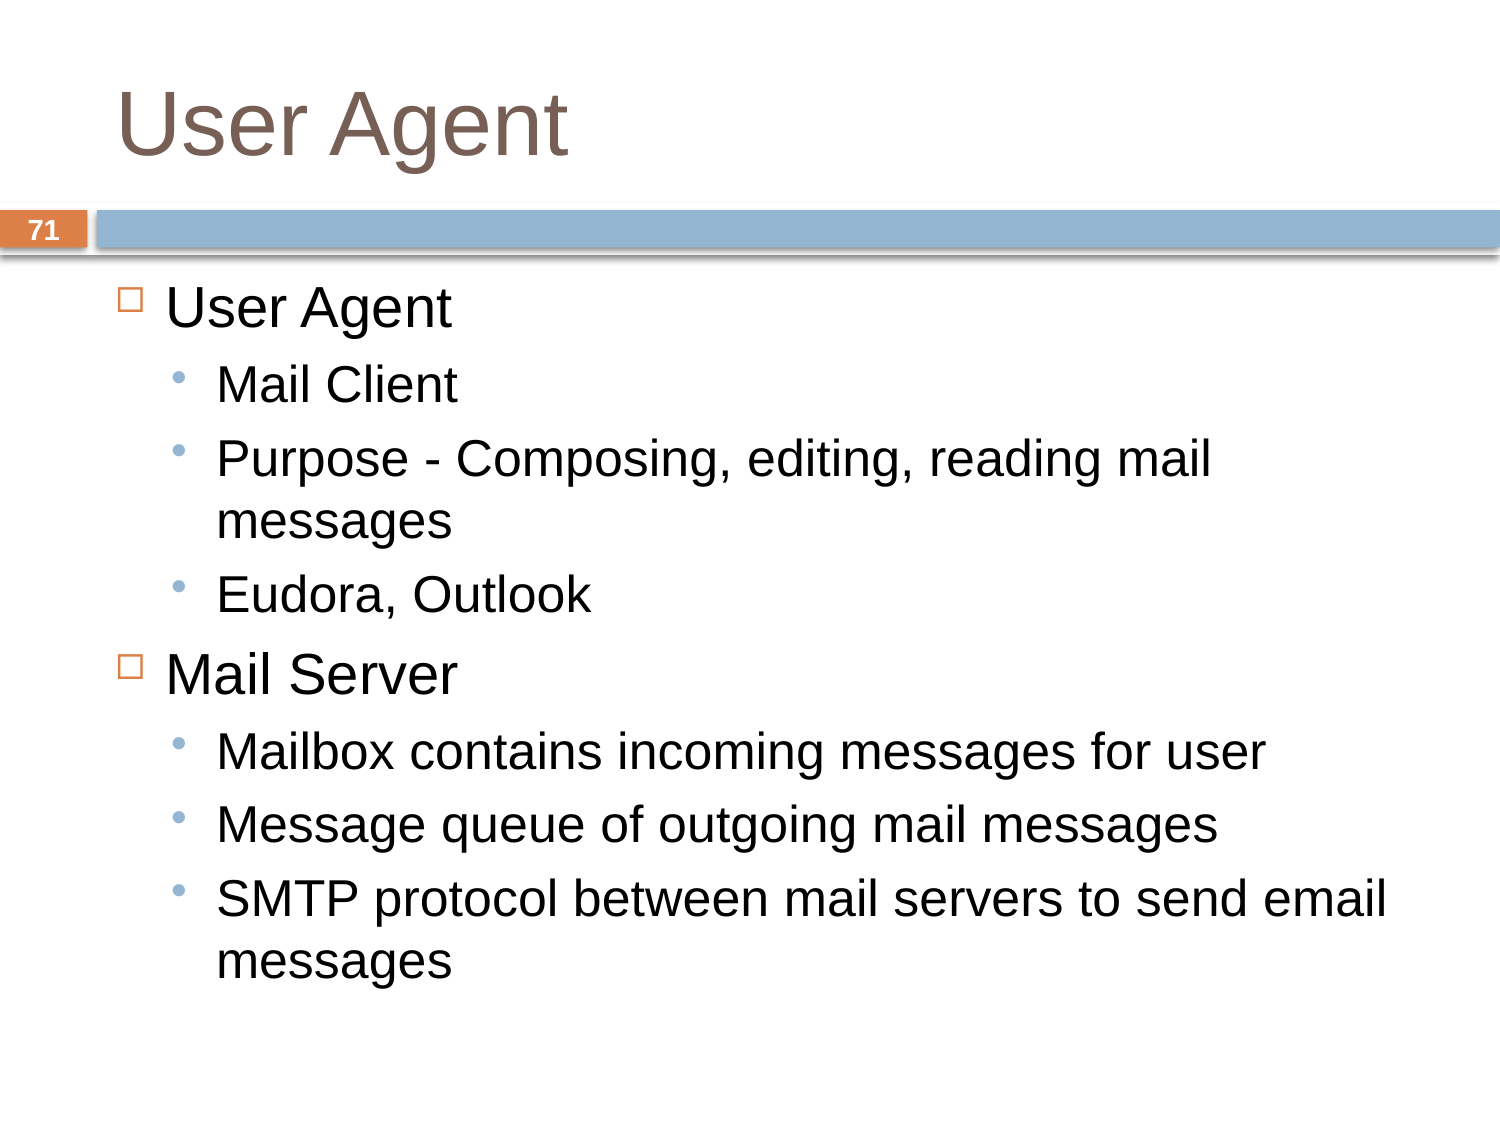

# User Agent
71
User Agent
Mail Client
Purpose - Composing, editing, reading mail messages
Eudora, Outlook
Mail Server
Mailbox contains incoming messages for user
Message queue of outgoing mail messages
SMTP protocol between mail servers to send email messages